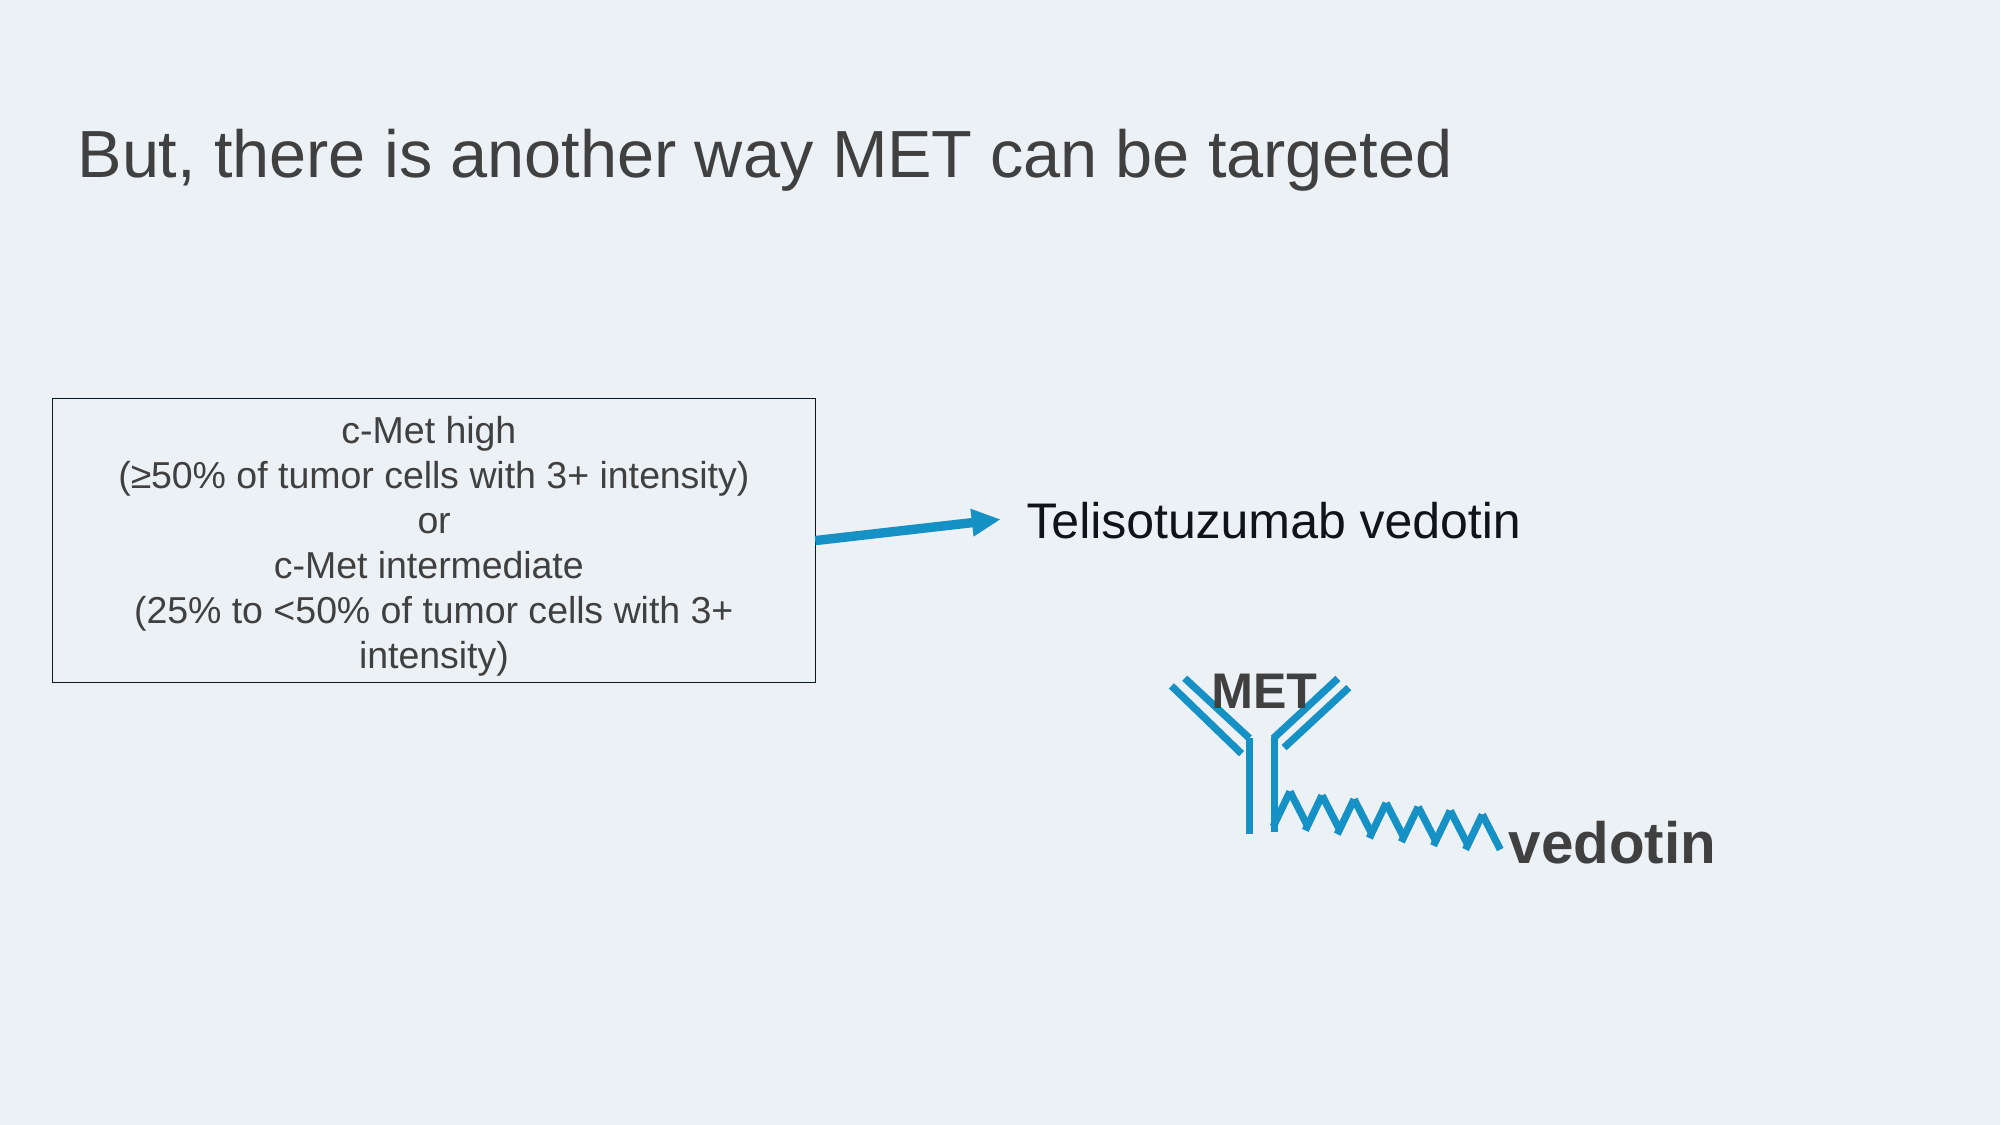

# But, there is another way MET can be targeted
c-Met high
(≥50% of tumor cells with 3+ intensity)
or
c-Met intermediate
(25% to <50% of tumor cells with 3+ intensity)
Telisotuzumab vedotin
MET
vedotin